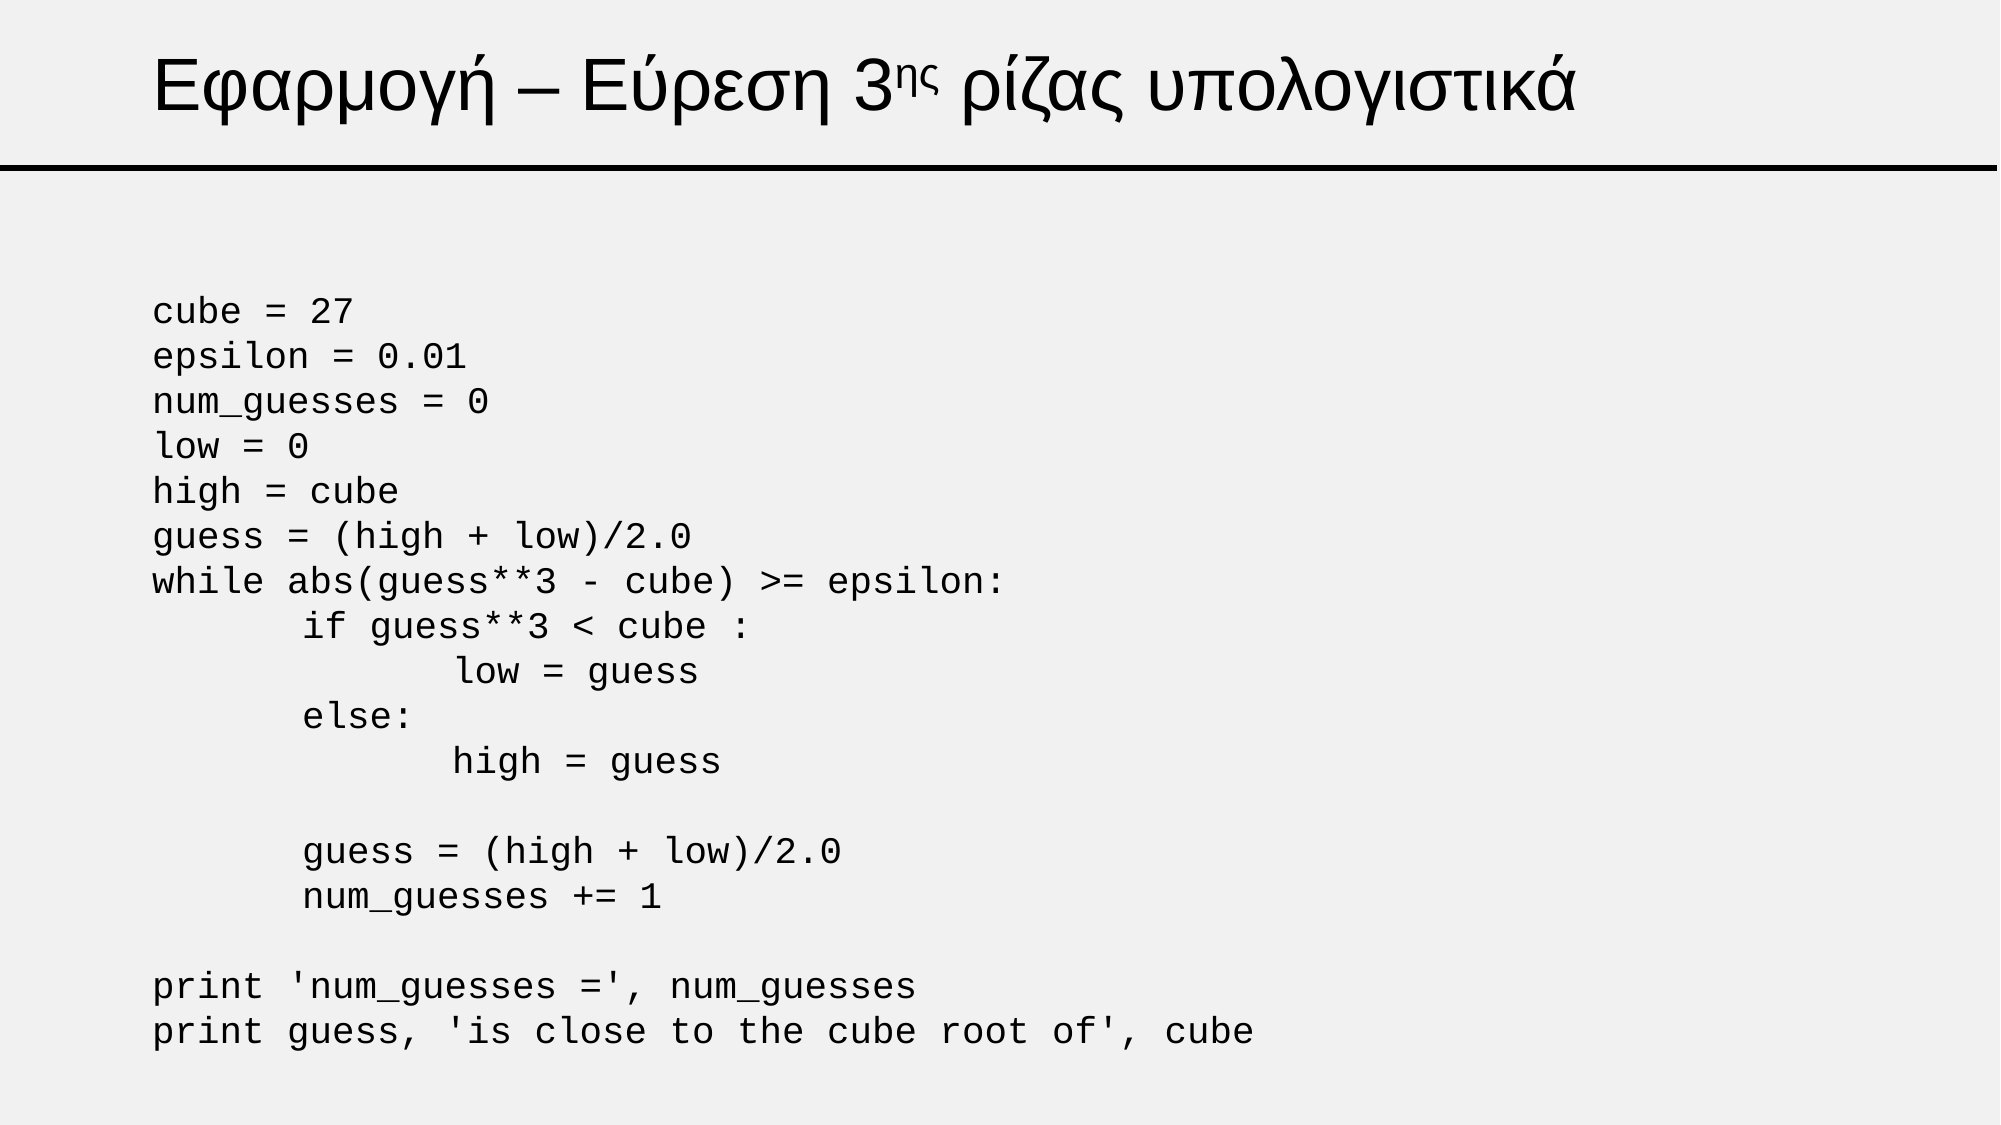

# Εφαρμογή – Εύρεση 3ης ρίζας υπολογιστικά
cube = 27
epsilon = 0.01
num_guesses = 0
low = 0
high = cube
guess = (high + low)/2.0
while abs(guess**3 - cube) >= epsilon:
	if guess**3 < cube :
		low = guess
	else:
		high = guess

	guess = (high + low)/2.0
	num_guesses += 1

print 'num_guesses =', num_guesses
print guess, 'is close to the cube root of', cube